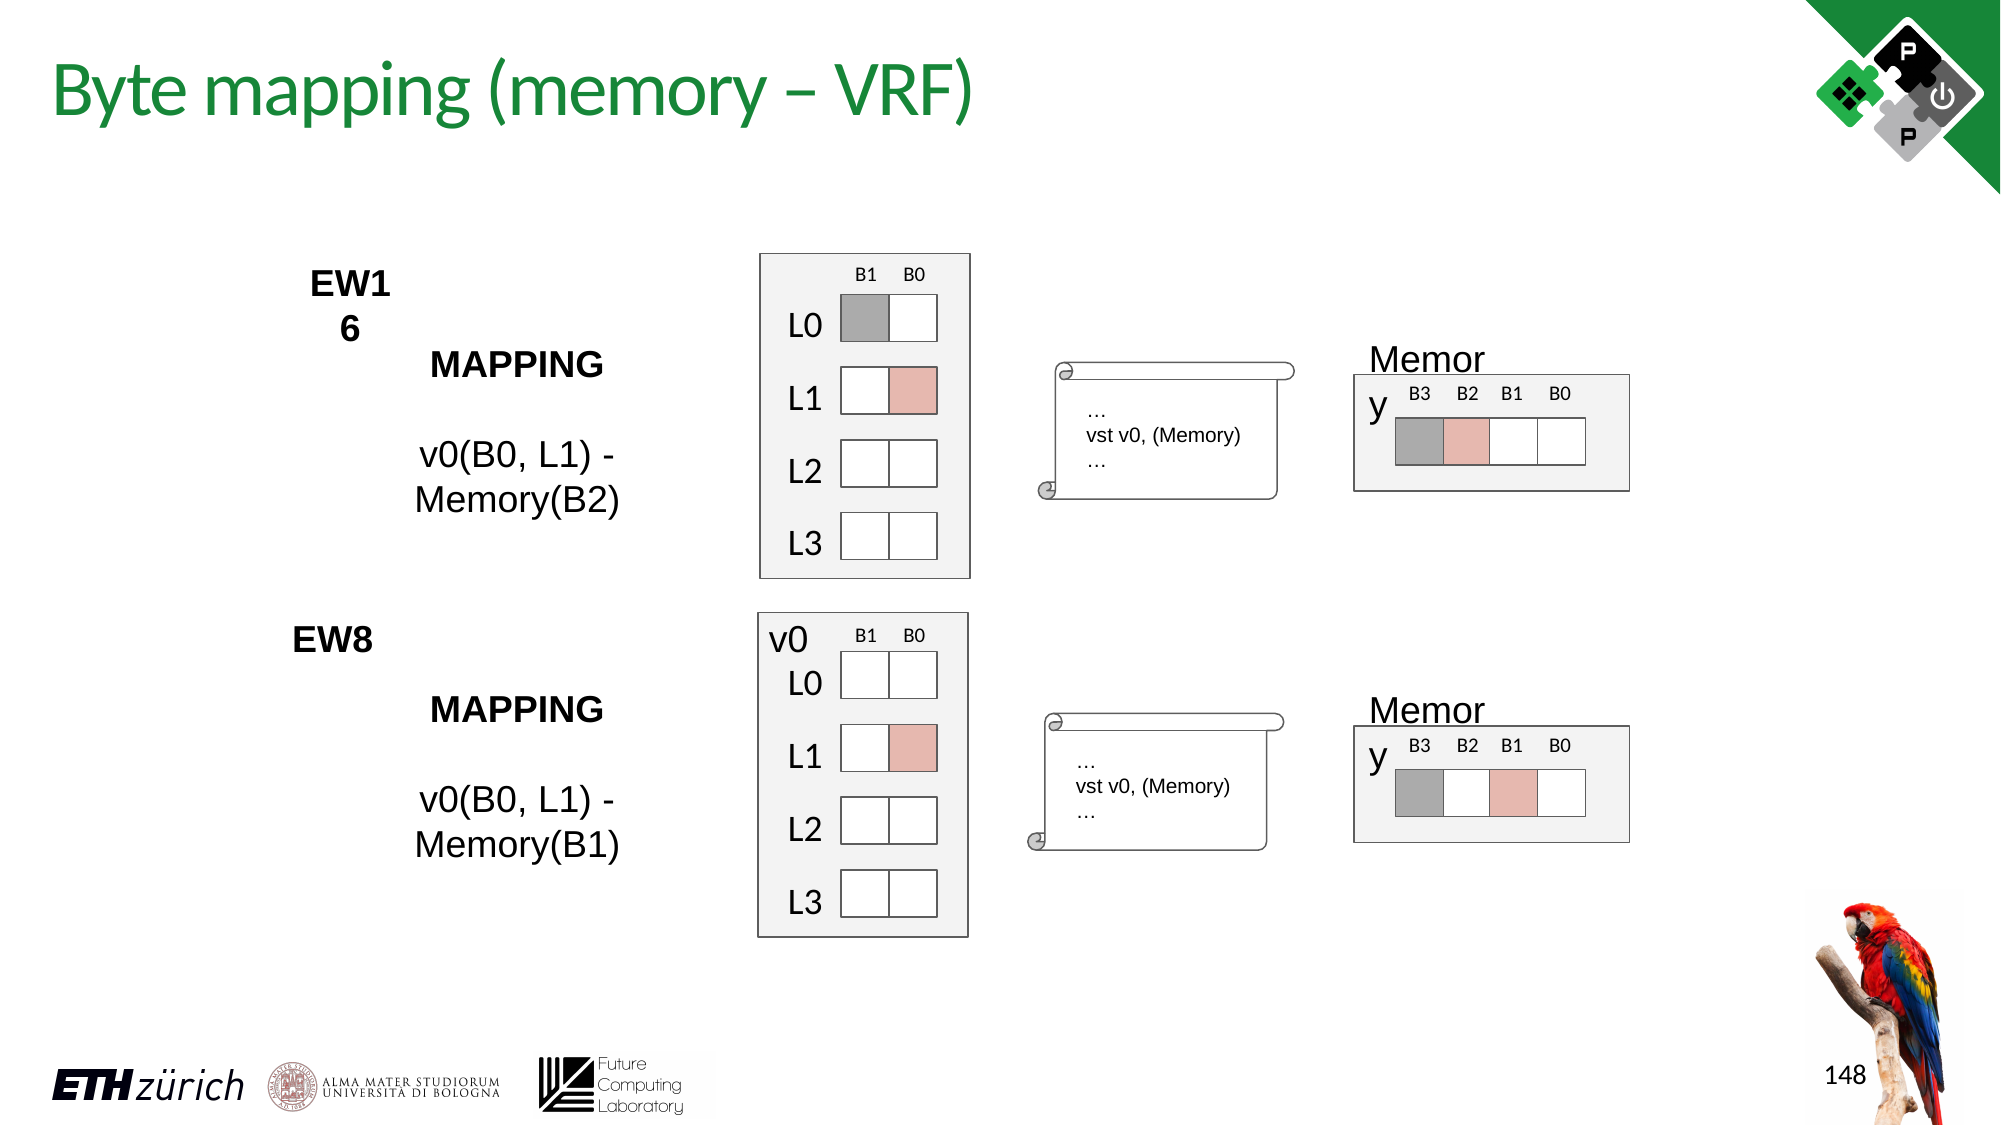

# Byte mapping (memory – VRF)
EW16

B1
B0

L0

Memory
MAPPING

v0(B0, L1) - Memory(B2)

L1

B3
B2
B1
B0

…
vst v0, (Memory)
…

L2

L3

EW8

v0
B1
B0

L0

MAPPING

v0(B0, L1) - Memory(B1)

Memory

L1
B3
B2
B1
B0

…
vst v0, (Memory)
…

L2

L3

148